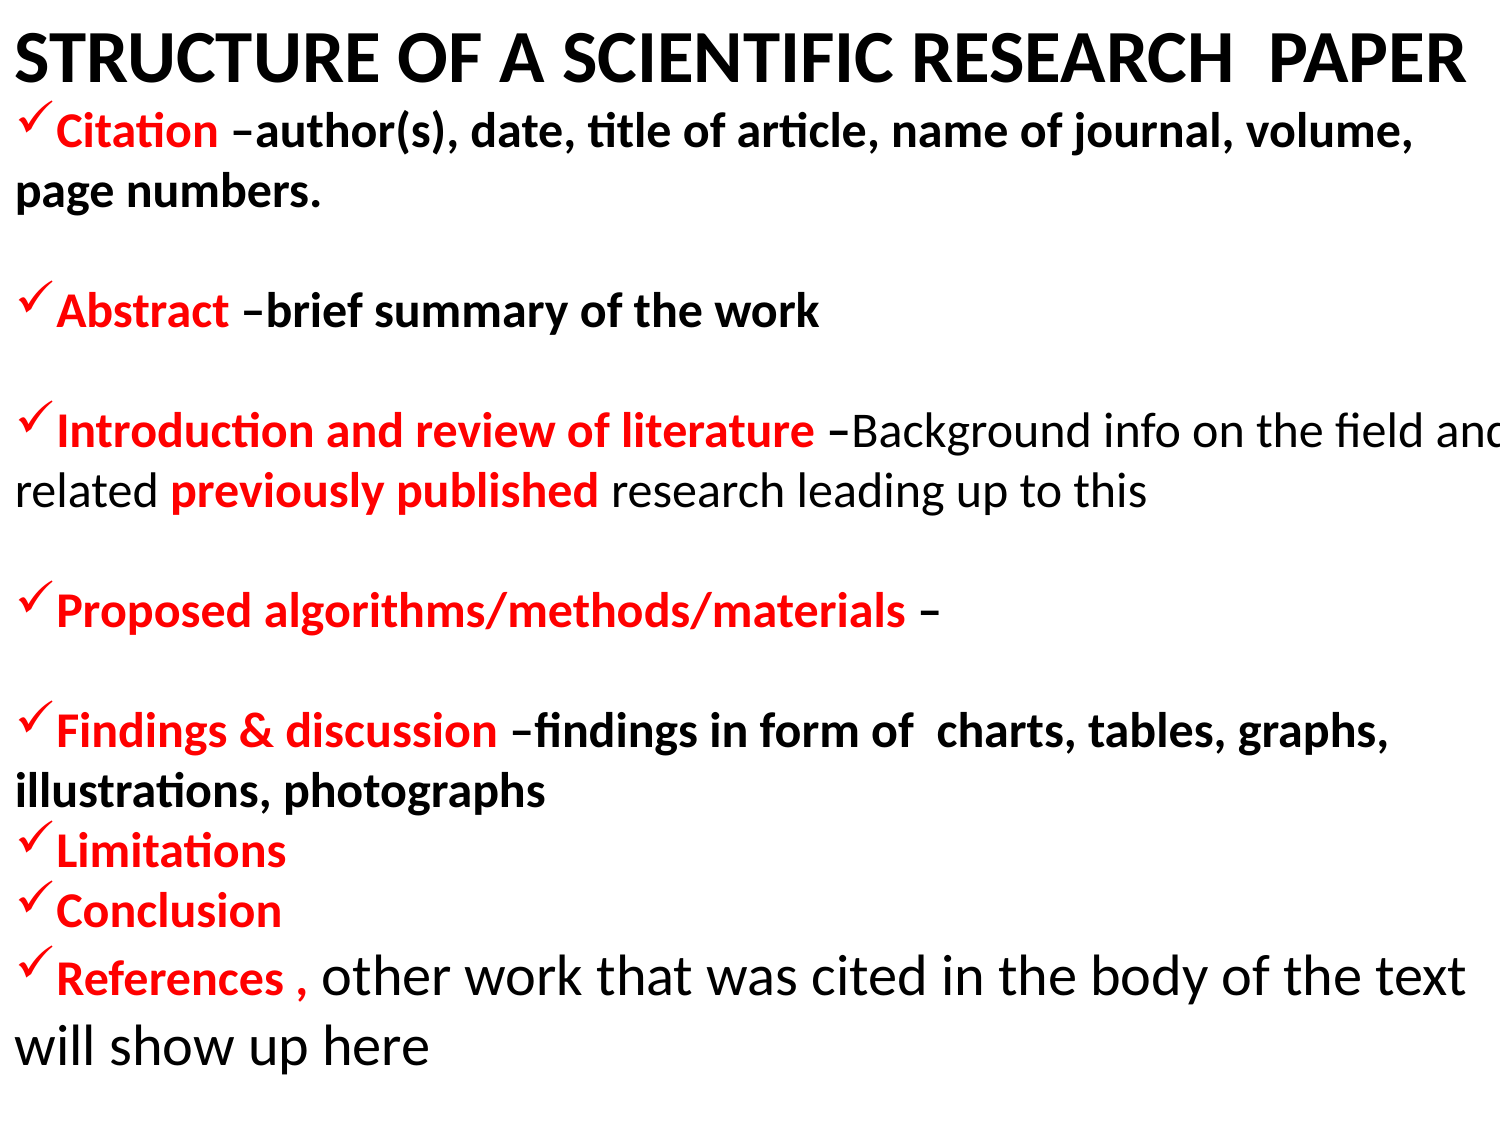

STRUCTURE OF A SCIENTIFIC RESEARCH  PAPER
Citation –author(s), date, title of article, name of journal, volume, page numbers.

Abstract –brief summary of the work

Introduction and review of literature –Background info on the field and related previously published research leading up to this

Proposed algorithms/methods/materials –

Findings & discussion –findings in form of  charts, tables, graphs, illustrations, photographs
Limitations
Conclusion
References , other work that was cited in the body of the text will show up here